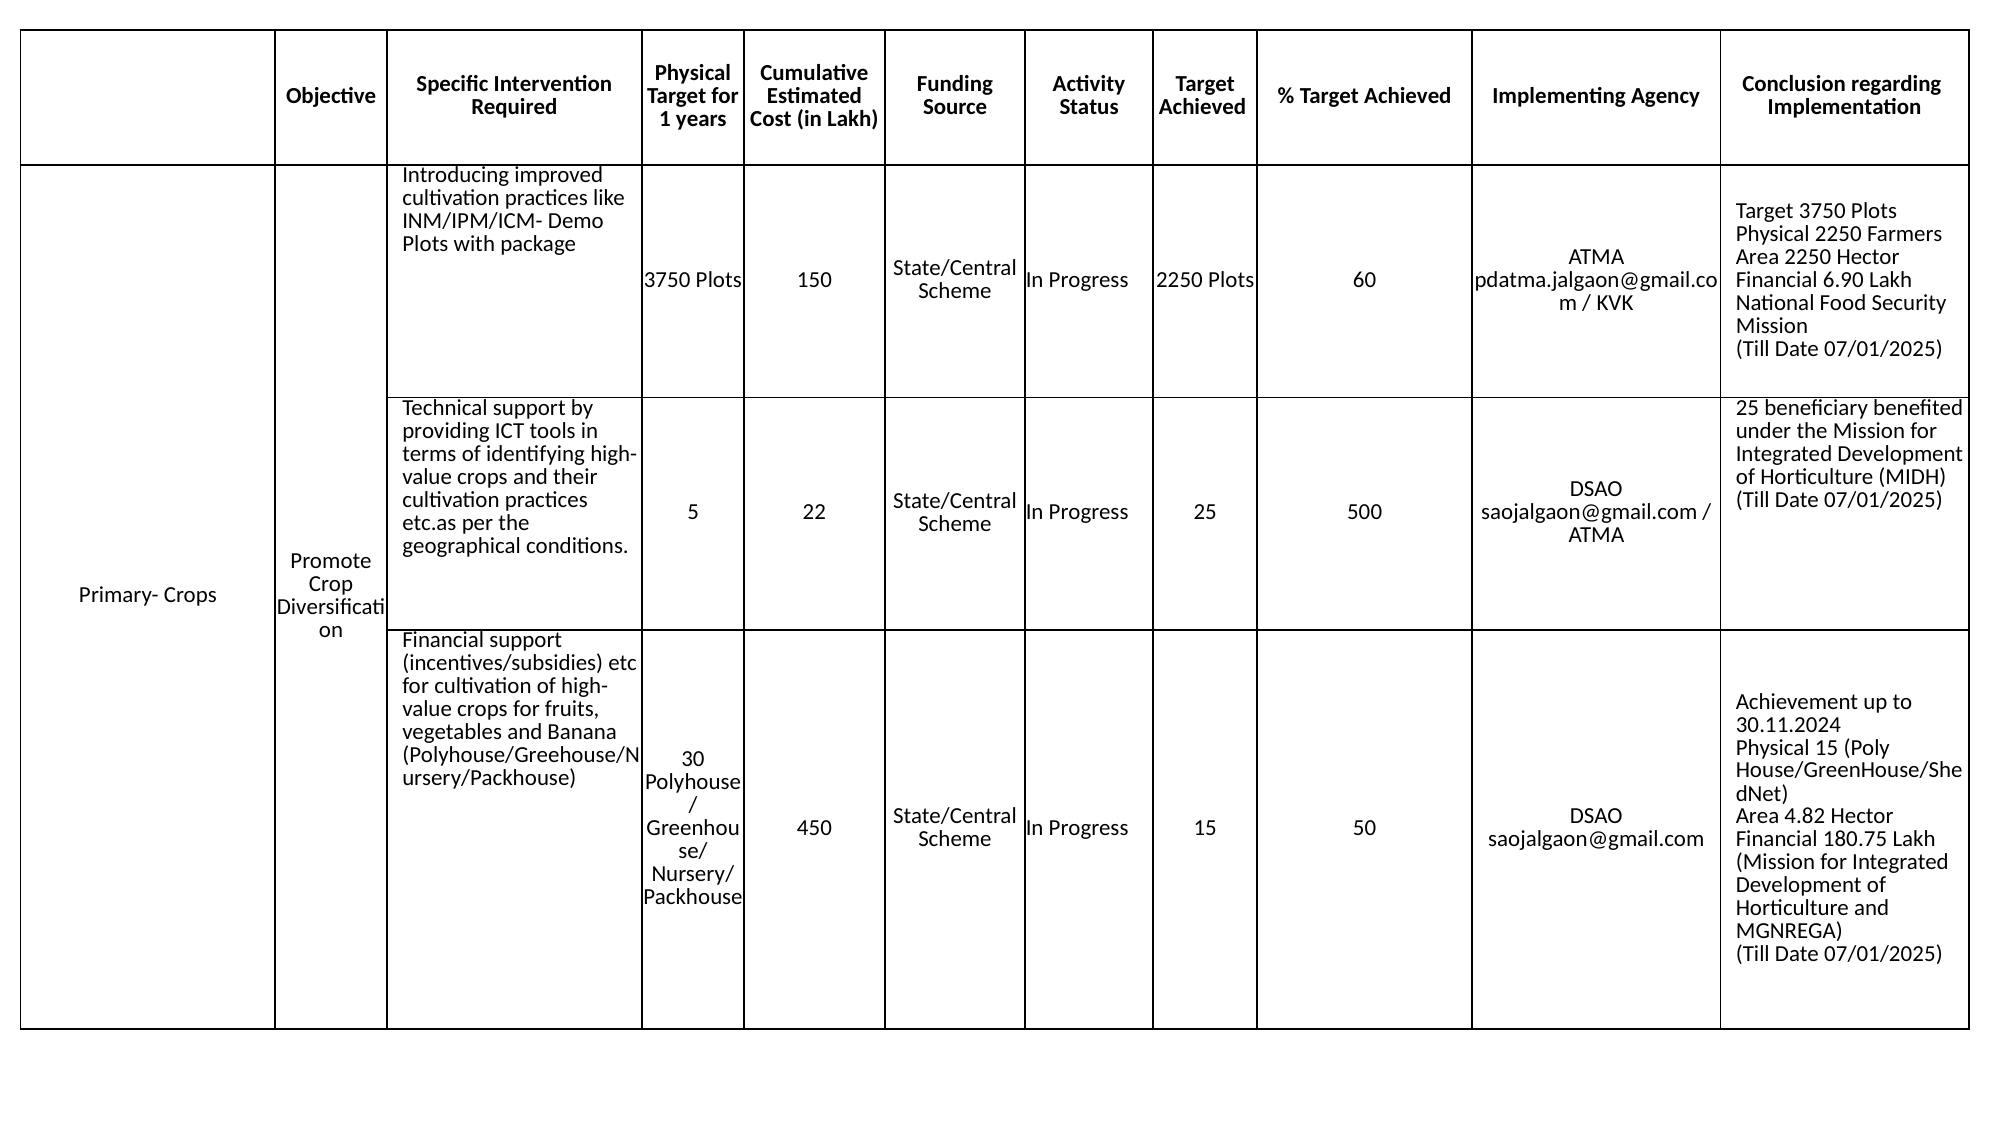

|  | Objective | Specific Intervention Required | Physical Target for 1 years | Cumulative Estimated Cost (in Lakh) | Funding Source | Activity Status | Target Achieved | % Target Achieved | Implementing Agency | Conclusion regarding Implementation |
| --- | --- | --- | --- | --- | --- | --- | --- | --- | --- | --- |
| Primary- Crops | Promote Crop Diversification | Introducing improved cultivation practices like INM/IPM/ICM- Demo Plots with package | 3750 Plots | 150 | State/Central Scheme | In Progress | 2250 Plots | 60 | ATMA pdatma.jalgaon@gmail.com / KVK | Target 3750 Plots Physical 2250 Farmers Area 2250 Hector Financial 6.90 Lakh National Food Security Mission (Till Date 07/01/2025) |
|  |  | Technical support by providing ICT tools in terms of identifying high-value crops and their cultivation practices etc.as per the geographical conditions. | 5 | 22 | State/Central Scheme | In Progress | 25 | 500 | DSAO saojalgaon@gmail.com / ATMA | 25 beneficiary benefited under the Mission for Integrated Development of Horticulture (MIDH) (Till Date 07/01/2025) |
|  |  | Financial support (incentives/subsidies) etc for cultivation of high-value crops for fruits, vegetables and Banana (Polyhouse/Greehouse/Nursery/Packhouse) | 30 Polyhouse/ Greenhouse/ Nursery/ Packhouse | 450 | State/Central Scheme | In Progress | 15 | 50 | DSAO saojalgaon@gmail.com | Achievement up to 30.11.2024 Physical 15 (Poly House/GreenHouse/ShedNet) Area 4.82 Hector Financial 180.75 Lakh (Mission for Integrated Development of Horticulture and MGNREGA) (Till Date 07/01/2025) |